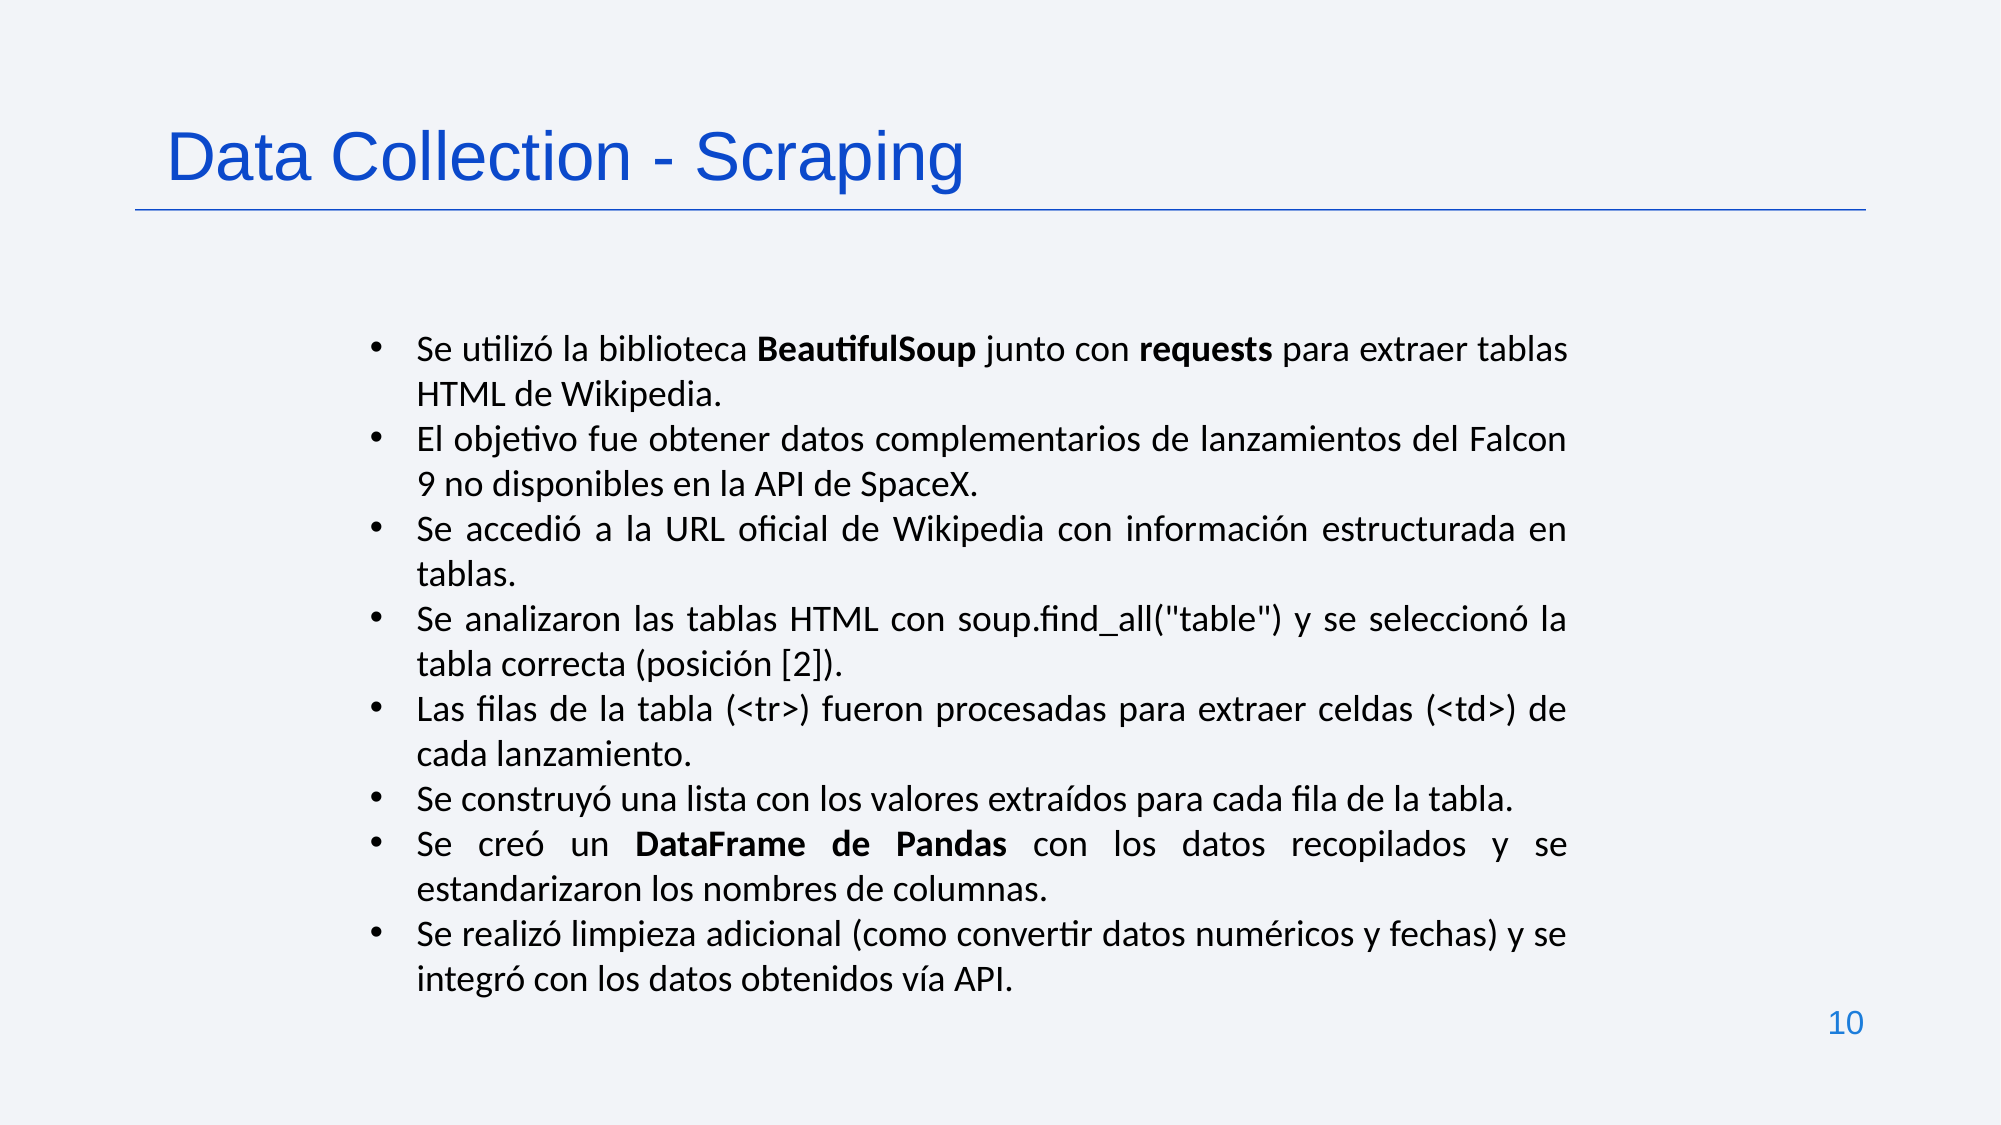

Data Collection - Scraping
Se utilizó la biblioteca BeautifulSoup junto con requests para extraer tablas HTML de Wikipedia.
El objetivo fue obtener datos complementarios de lanzamientos del Falcon 9 no disponibles en la API de SpaceX.
Se accedió a la URL oficial de Wikipedia con información estructurada en tablas.
Se analizaron las tablas HTML con soup.find_all("table") y se seleccionó la tabla correcta (posición [2]).
Las filas de la tabla (<tr>) fueron procesadas para extraer celdas (<td>) de cada lanzamiento.
Se construyó una lista con los valores extraídos para cada fila de la tabla.
Se creó un DataFrame de Pandas con los datos recopilados y se estandarizaron los nombres de columnas.
Se realizó limpieza adicional (como convertir datos numéricos y fechas) y se integró con los datos obtenidos vía API.
10